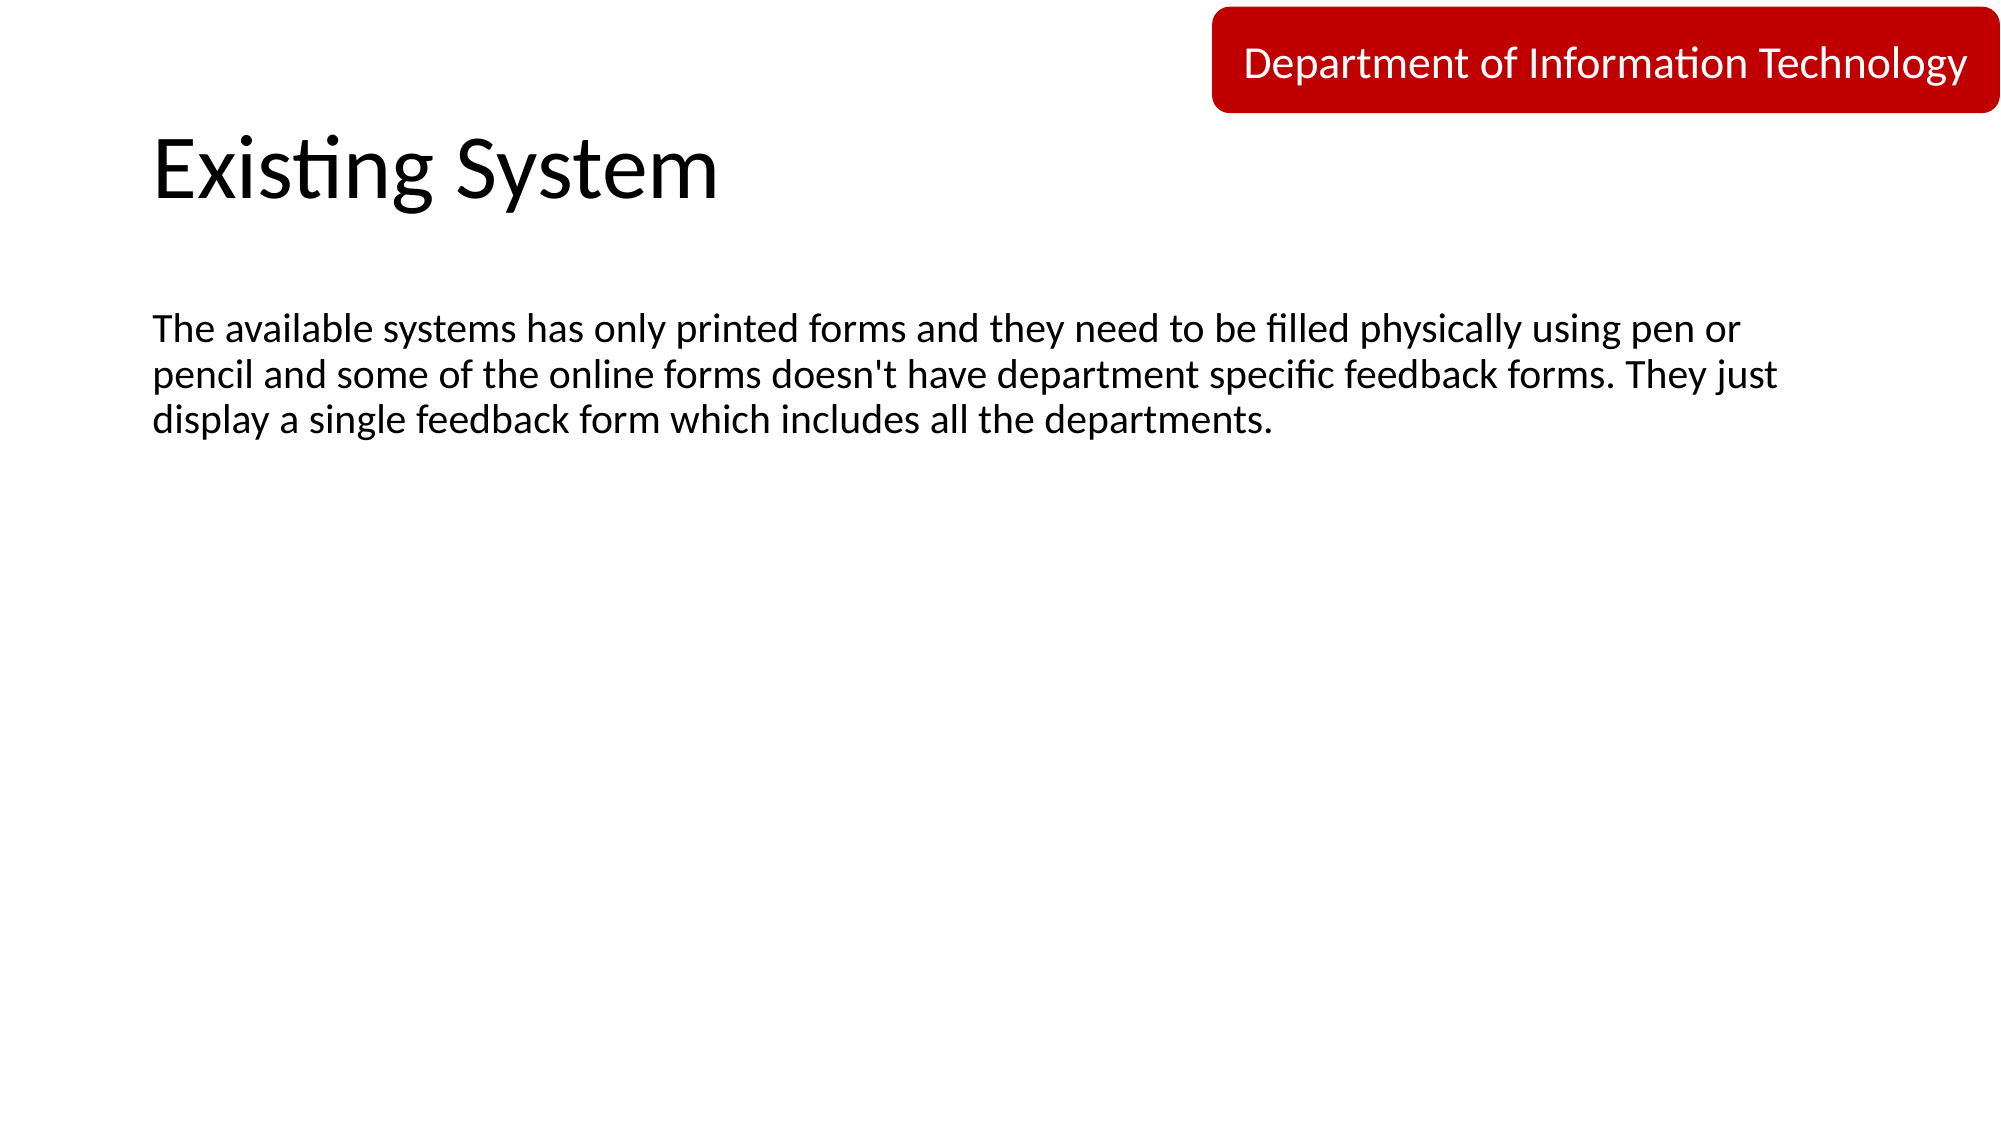

# Existing System
The available systems has only printed forms and they need to be filled physically using pen or pencil and some of the online forms doesn't have department specific feedback forms. They just display a single feedback form which includes all the departments.